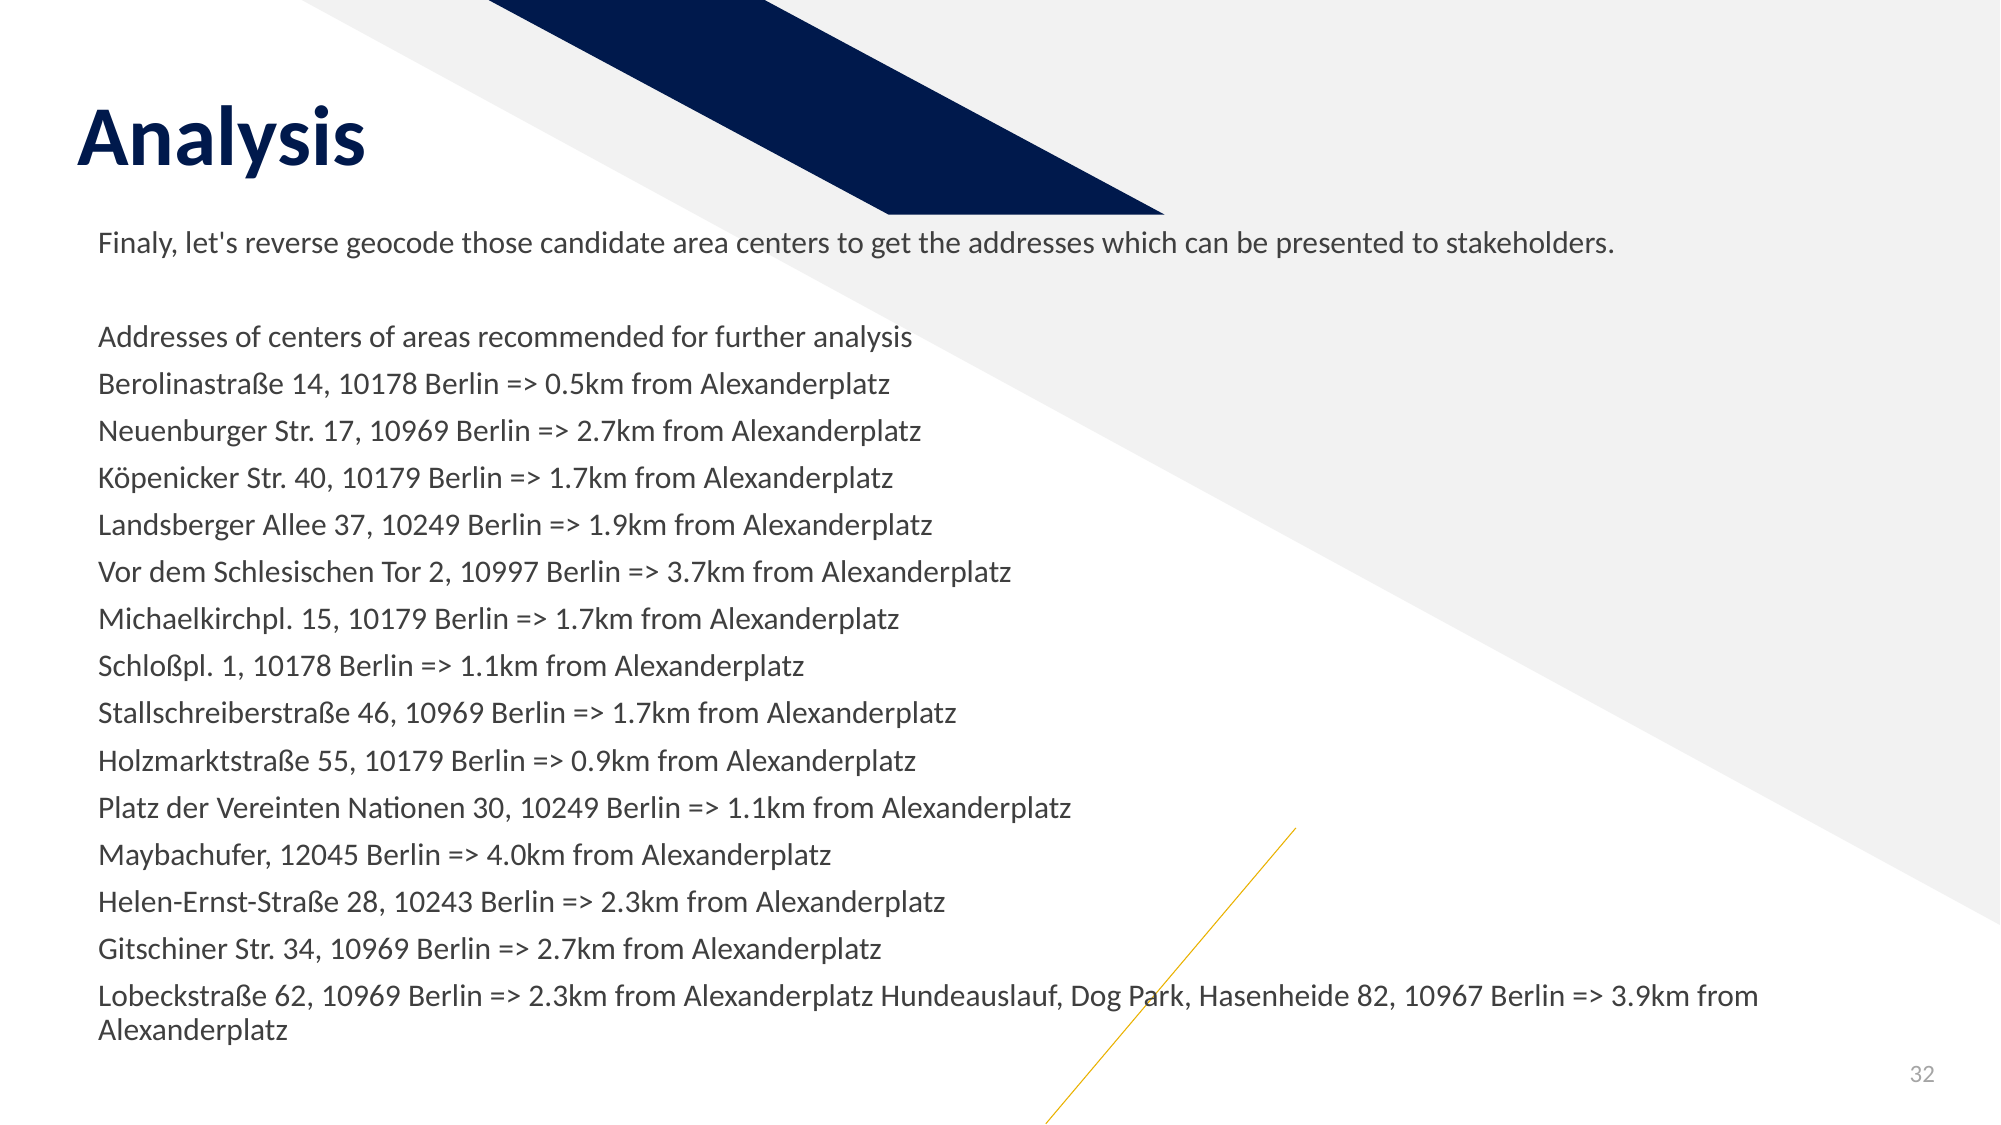

# Analysis
Finaly, let's reverse geocode those candidate area centers to get the addresses which can be presented to stakeholders.

Addresses of centers of areas recommended for further analysis
Berolinastraße 14, 10178 Berlin => 0.5km from Alexanderplatz
Neuenburger Str. 17, 10969 Berlin => 2.7km from Alexanderplatz
Köpenicker Str. 40, 10179 Berlin => 1.7km from Alexanderplatz
Landsberger Allee 37, 10249 Berlin => 1.9km from Alexanderplatz
Vor dem Schlesischen Tor 2, 10997 Berlin => 3.7km from Alexanderplatz
Michaelkirchpl. 15, 10179 Berlin => 1.7km from Alexanderplatz
Schloßpl. 1, 10178 Berlin => 1.1km from Alexanderplatz
Stallschreiberstraße 46, 10969 Berlin => 1.7km from Alexanderplatz
Holzmarktstraße 55, 10179 Berlin => 0.9km from Alexanderplatz
Platz der Vereinten Nationen 30, 10249 Berlin => 1.1km from Alexanderplatz
Maybachufer, 12045 Berlin => 4.0km from Alexanderplatz
Helen-Ernst-Straße 28, 10243 Berlin => 2.3km from Alexanderplatz
Gitschiner Str. 34, 10969 Berlin => 2.7km from Alexanderplatz
Lobeckstraße 62, 10969 Berlin => 2.3km from Alexanderplatz Hundeauslauf, Dog Park, Hasenheide 82, 10967 Berlin => 3.9km from Alexanderplatz
32